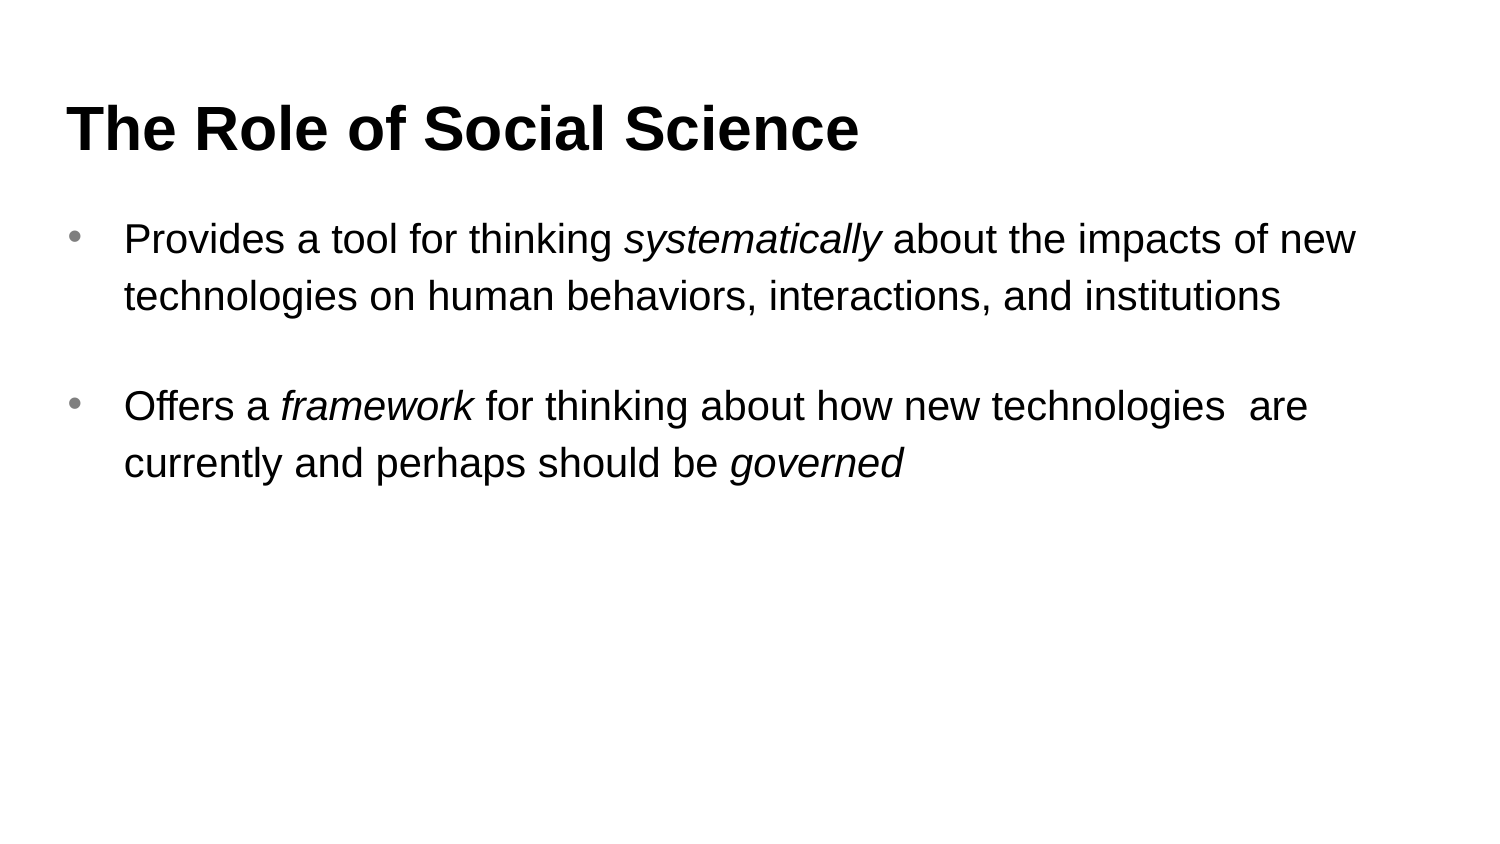

# The Role of Social Science
Provides a tool for thinking systematically about the impacts of new technologies on human behaviors, interactions, and institutions

Offers a framework for thinking about how new technologies  are currently and perhaps should be governed